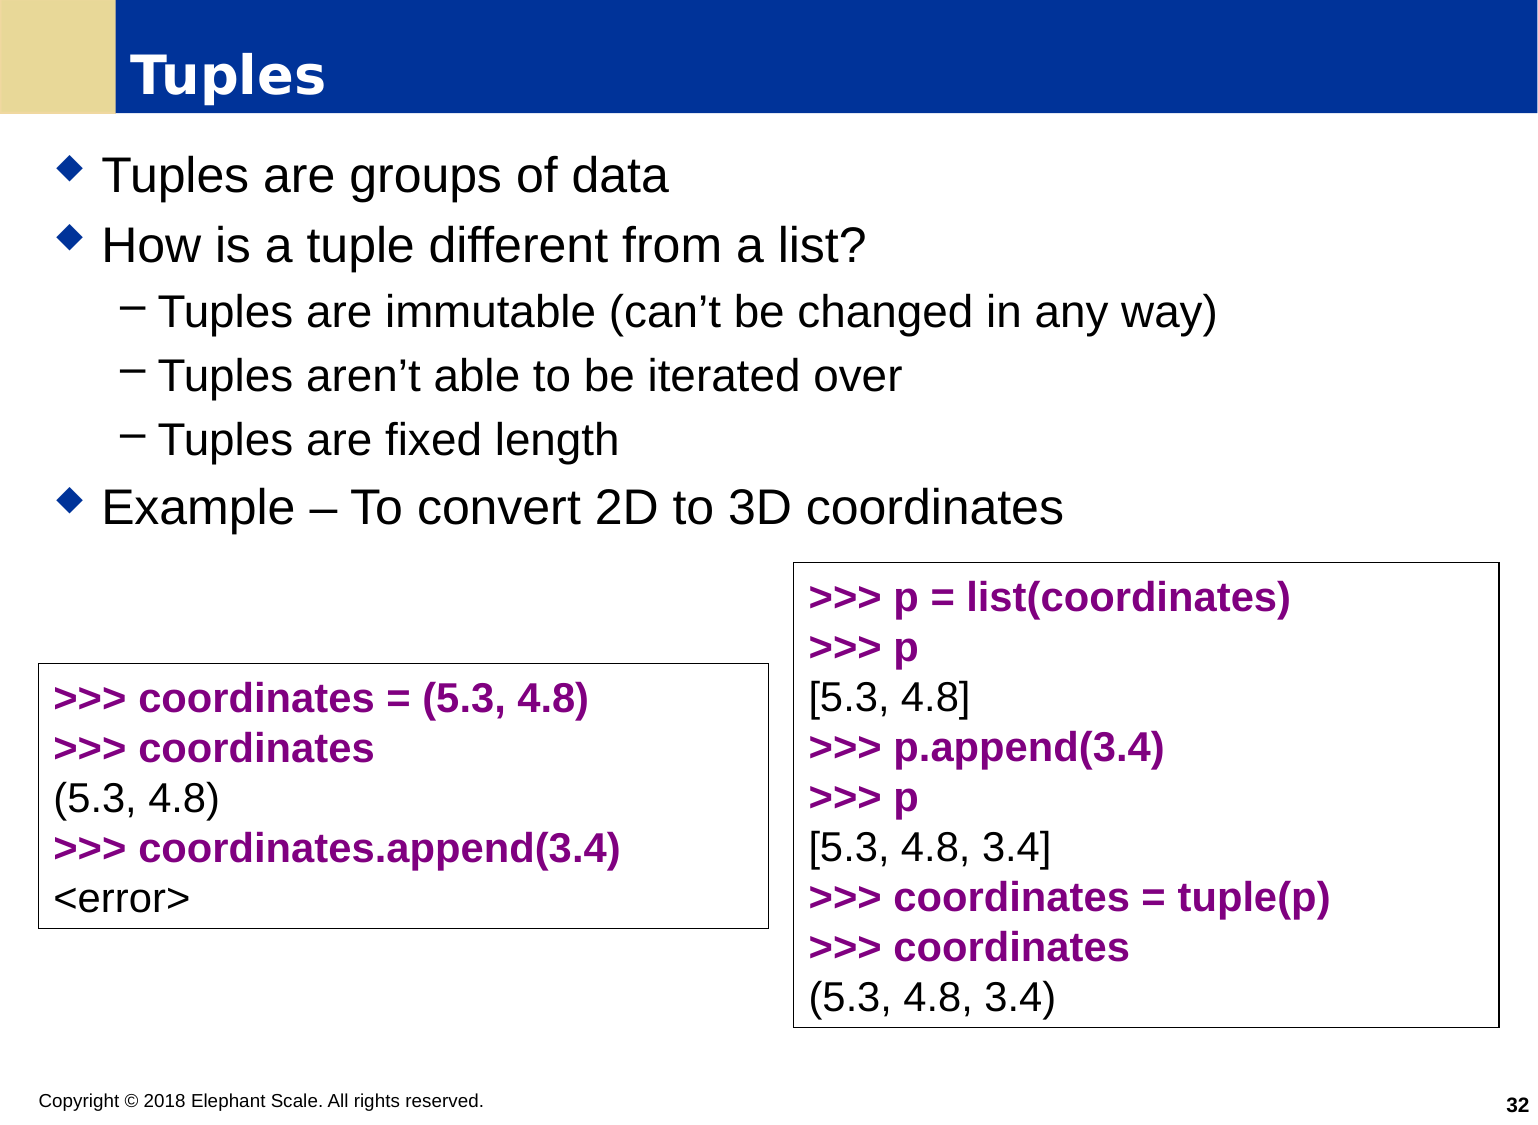

# Tuples
Tuples are groups of data
How is a tuple different from a list?
Tuples are immutable (can’t be changed in any way)
Tuples aren’t able to be iterated over
Tuples are fixed length
Example – To convert 2D to 3D coordinates
>>> p = list(coordinates)
>>> p
[5.3, 4.8]
>>> p.append(3.4)
>>> p
[5.3, 4.8, 3.4]
>>> coordinates = tuple(p)
>>> coordinates
(5.3, 4.8, 3.4)
>>> coordinates = (5.3, 4.8)
>>> coordinates
(5.3, 4.8)
>>> coordinates.append(3.4)
<error>
32
Copyright © 2018 Elephant Scale. All rights reserved.